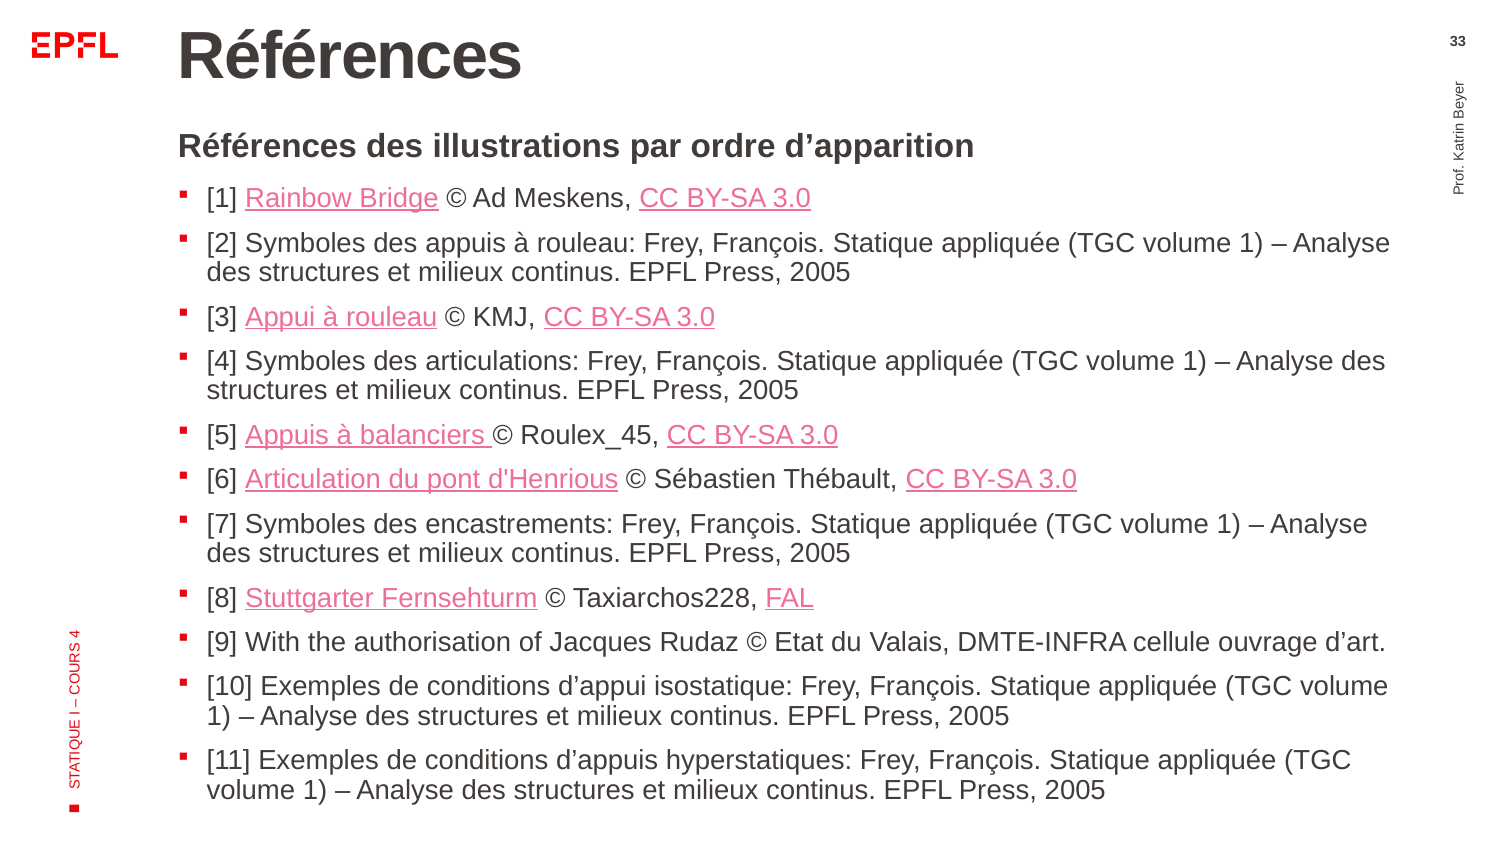

# Références
33
Références des illustrations par ordre d’apparition
[1] Rainbow Bridge © Ad Meskens, CC BY-SA 3.0
[2] Symboles des appuis à rouleau: Frey, François. Statique appliquée (TGC volume 1) – Analyse des structures et milieux continus. EPFL Press, 2005
[3] Appui à rouleau © KMJ, CC BY-SA 3.0
[4] Symboles des articulations: Frey, François. Statique appliquée (TGC volume 1) – Analyse des structures et milieux continus. EPFL Press, 2005
[5] Appuis à balanciers © Roulex_45, CC BY-SA 3.0
[6] Articulation du pont d'Henrious © Sébastien Thébault, CC BY-SA 3.0
[7] Symboles des encastrements: Frey, François. Statique appliquée (TGC volume 1) – Analyse des structures et milieux continus. EPFL Press, 2005
[8] Stuttgarter Fernsehturm © Taxiarchos228, FAL
[9] With the authorisation of Jacques Rudaz © Etat du Valais, DMTE-INFRA cellule ouvrage d’art.
[10] Exemples de conditions d’appui isostatique: Frey, François. Statique appliquée (TGC volume 1) – Analyse des structures et milieux continus. EPFL Press, 2005
[11] Exemples de conditions d’appuis hyperstatiques: Frey, François. Statique appliquée (TGC volume 1) – Analyse des structures et milieux continus. EPFL Press, 2005

Prof. Katrin Beyer
STATIQUE I – COURS 4